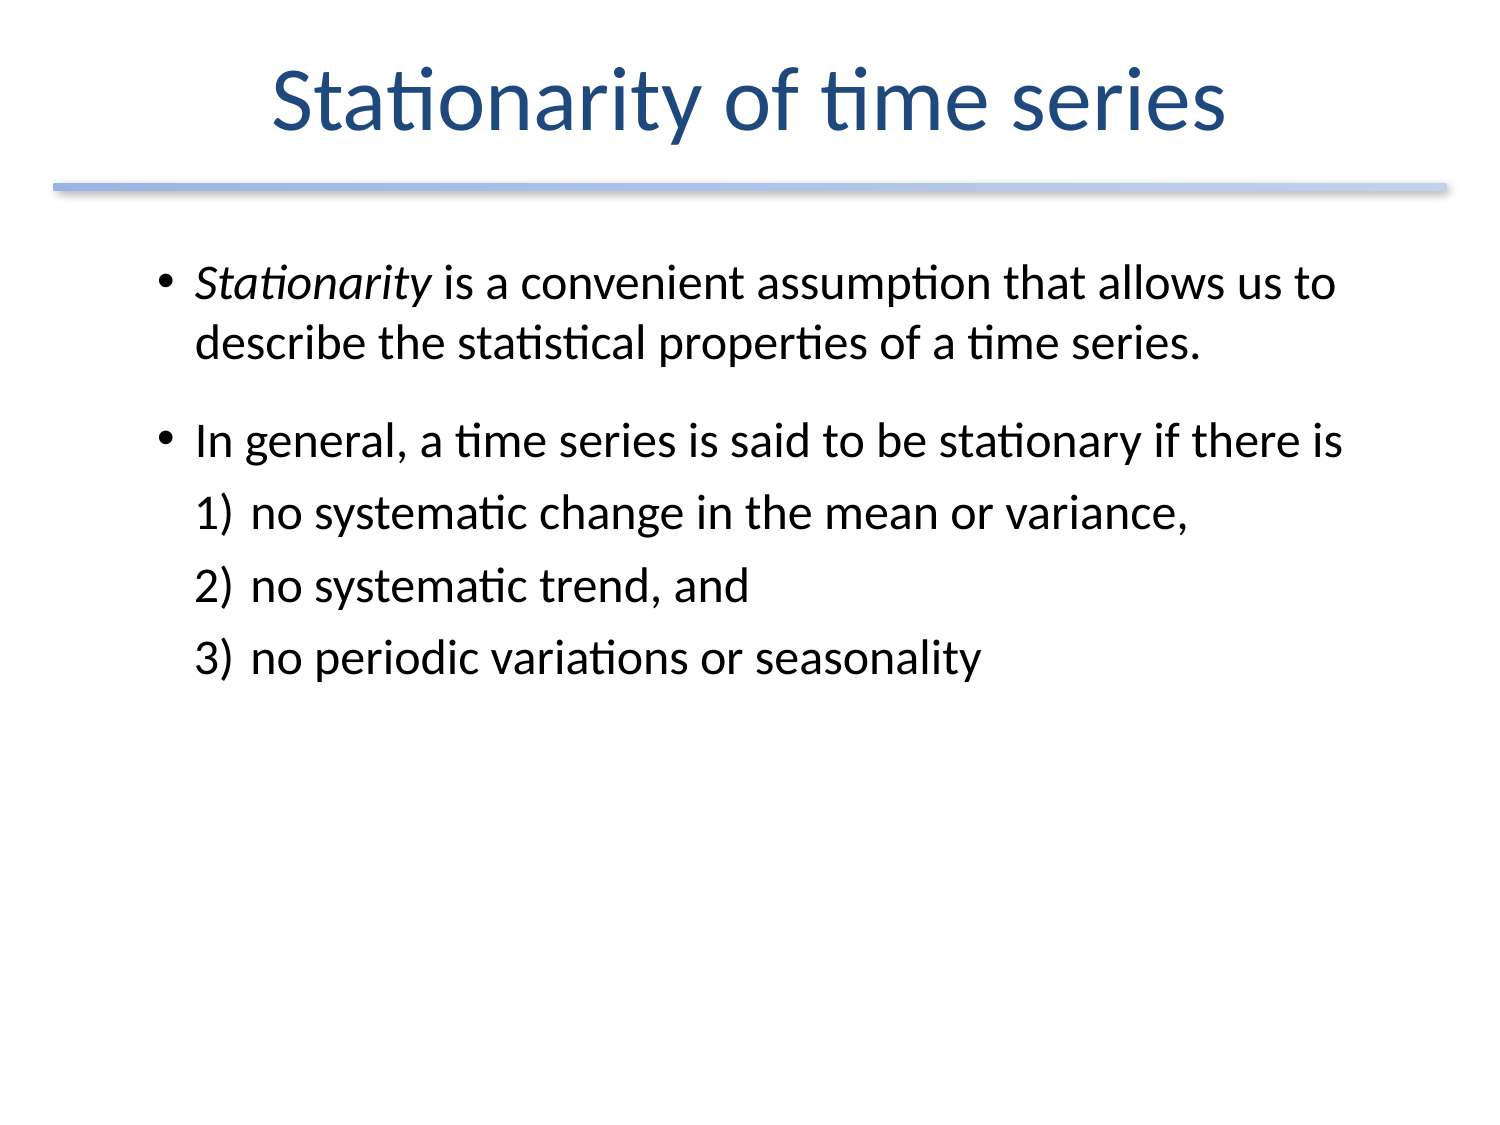

# Stationarity of time series

Stationarity is a convenient assumption that allows us to describe the statistical properties of a time series.
In general, a time series is said to be stationary if there is
no systematic change in the mean or variance,
no systematic trend, and
no periodic variations or seasonality